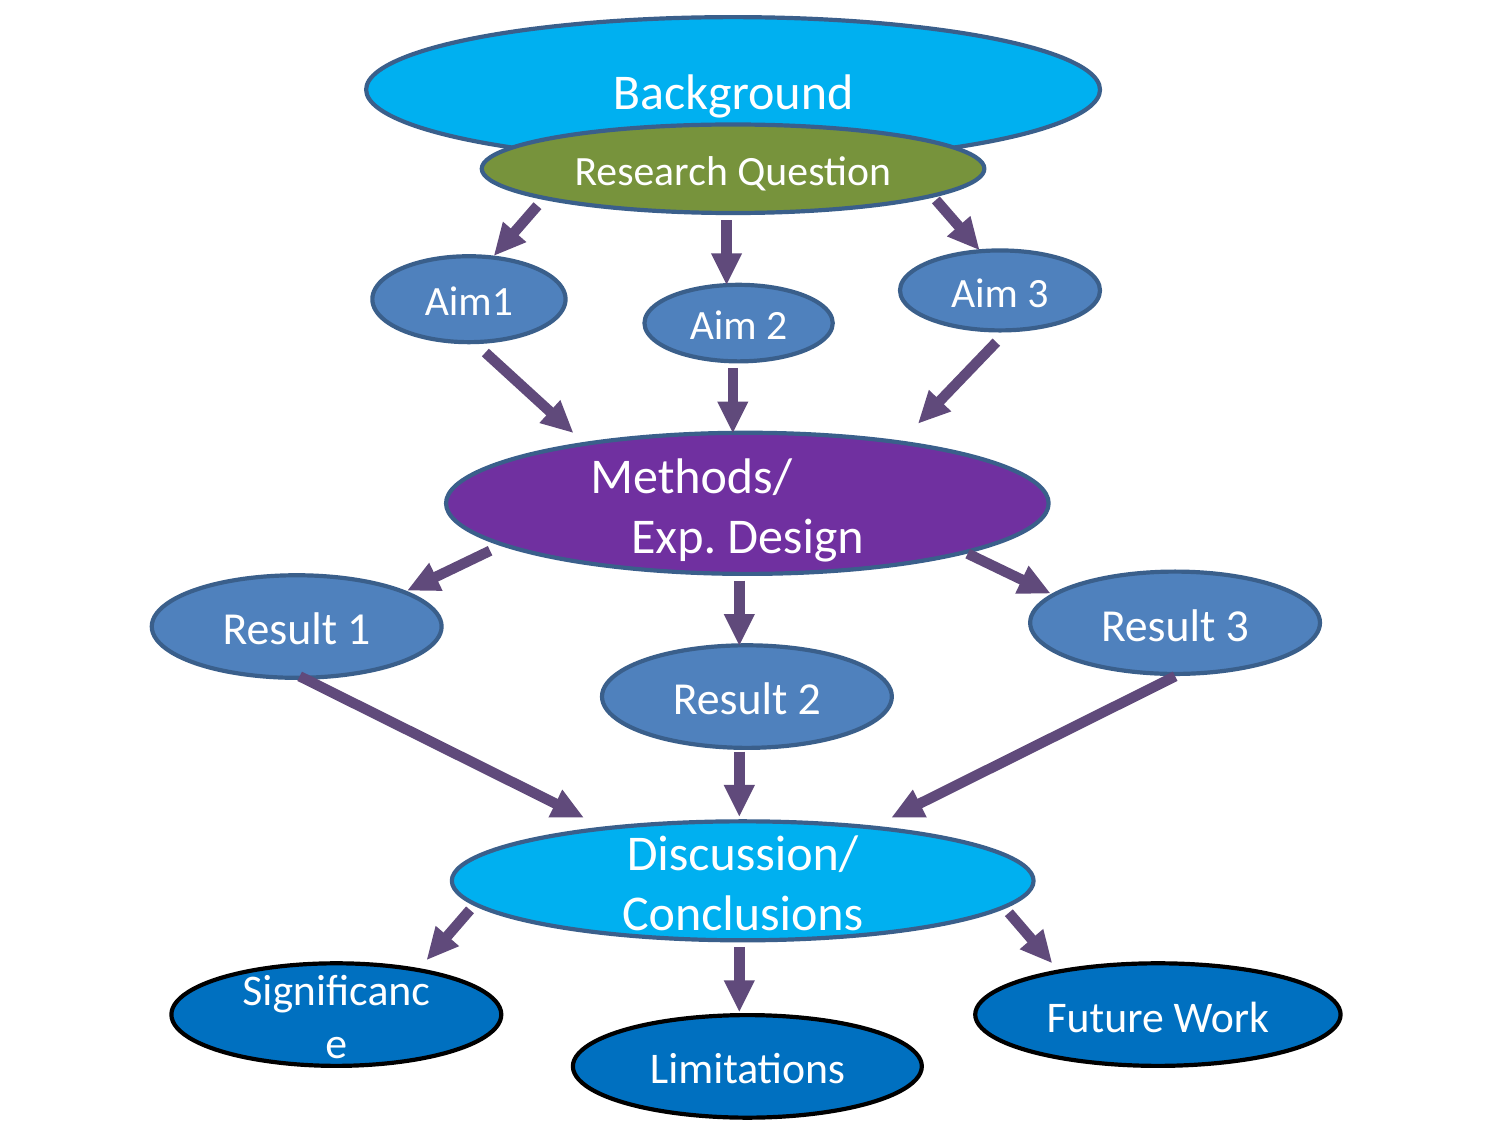

Background
Research Question
Aim 3
Aim1
Aim 2
Methods/           Exp. Design
Result 3
Result 1
Result 2
Discussion/
Conclusions
Significance
Future Work
Limitations